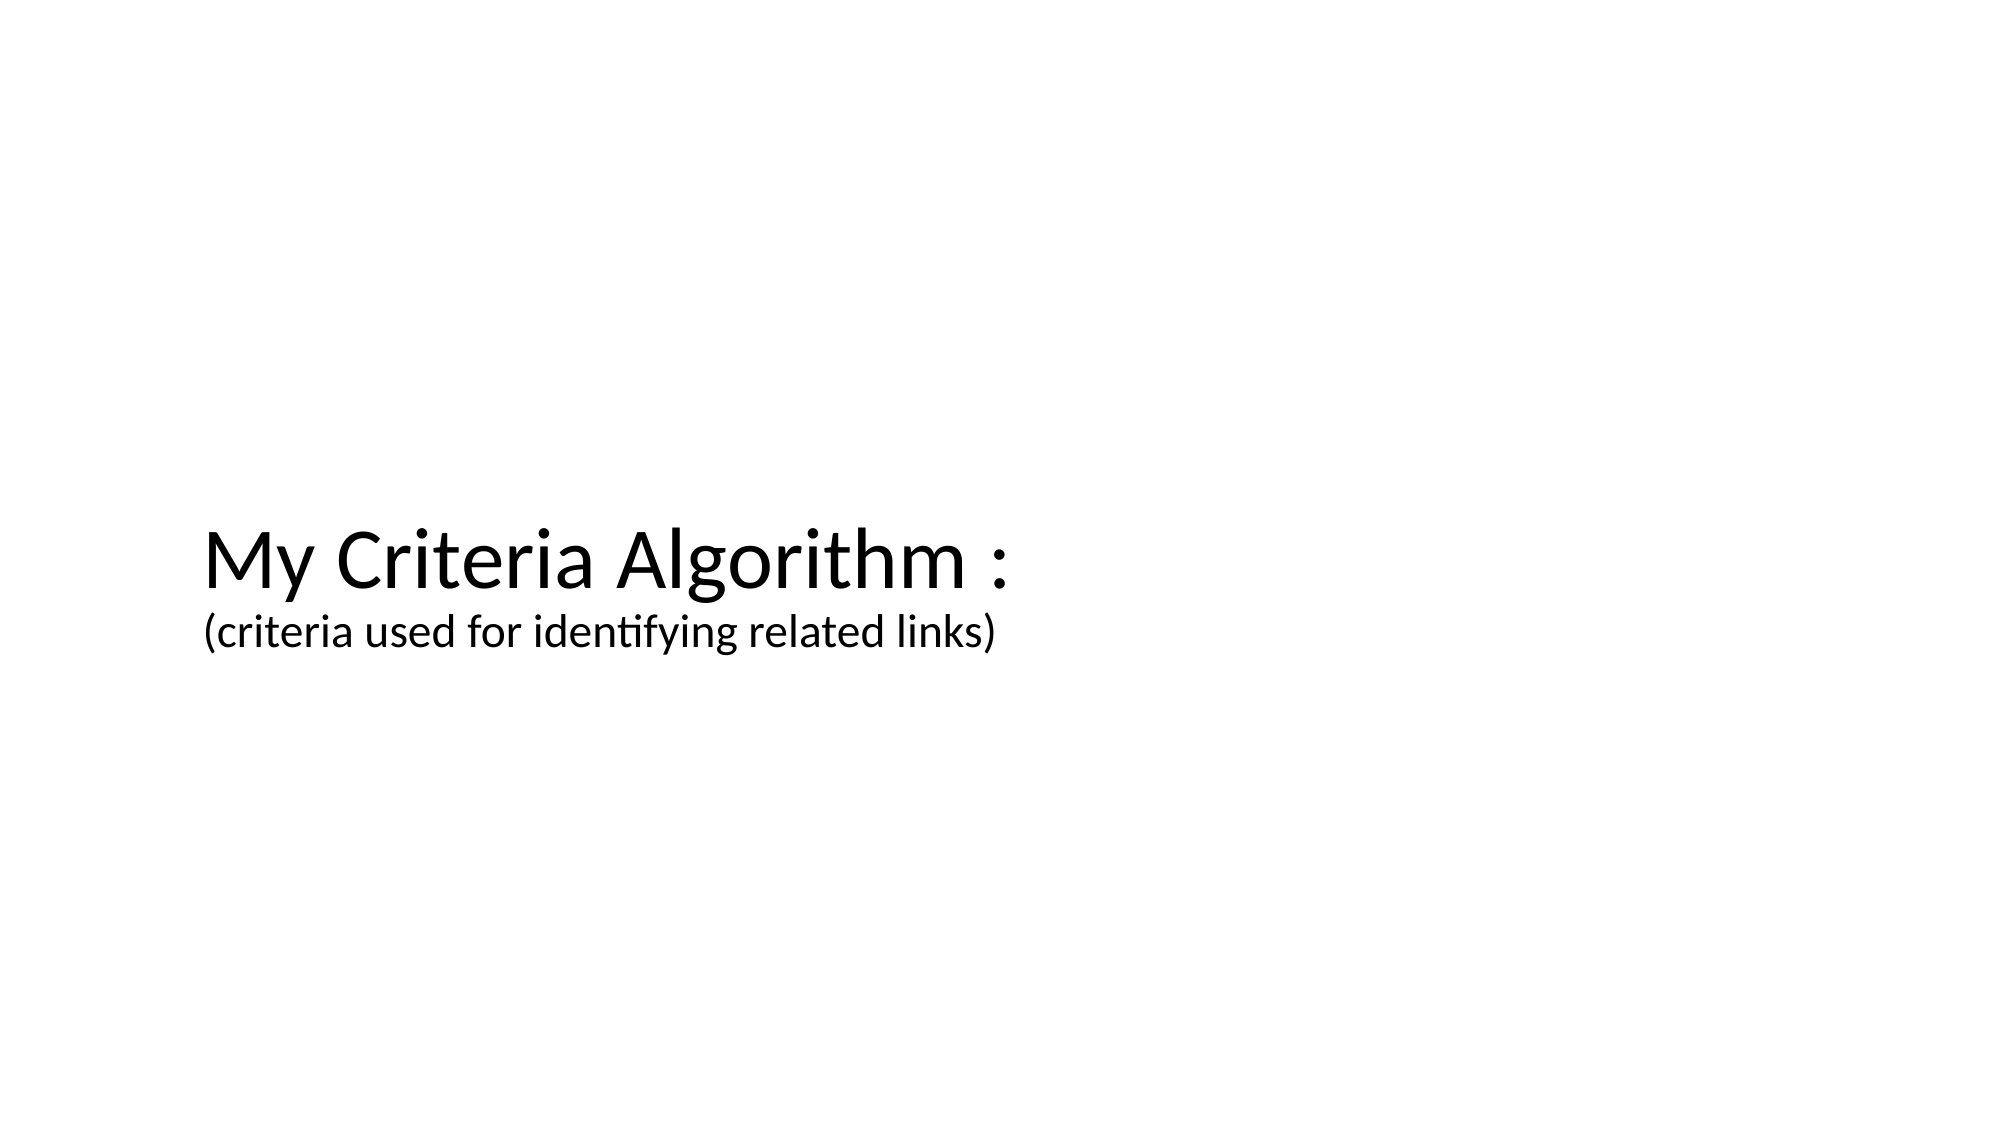

# My Criteria Algorithm : (criteria used for identifying related links)